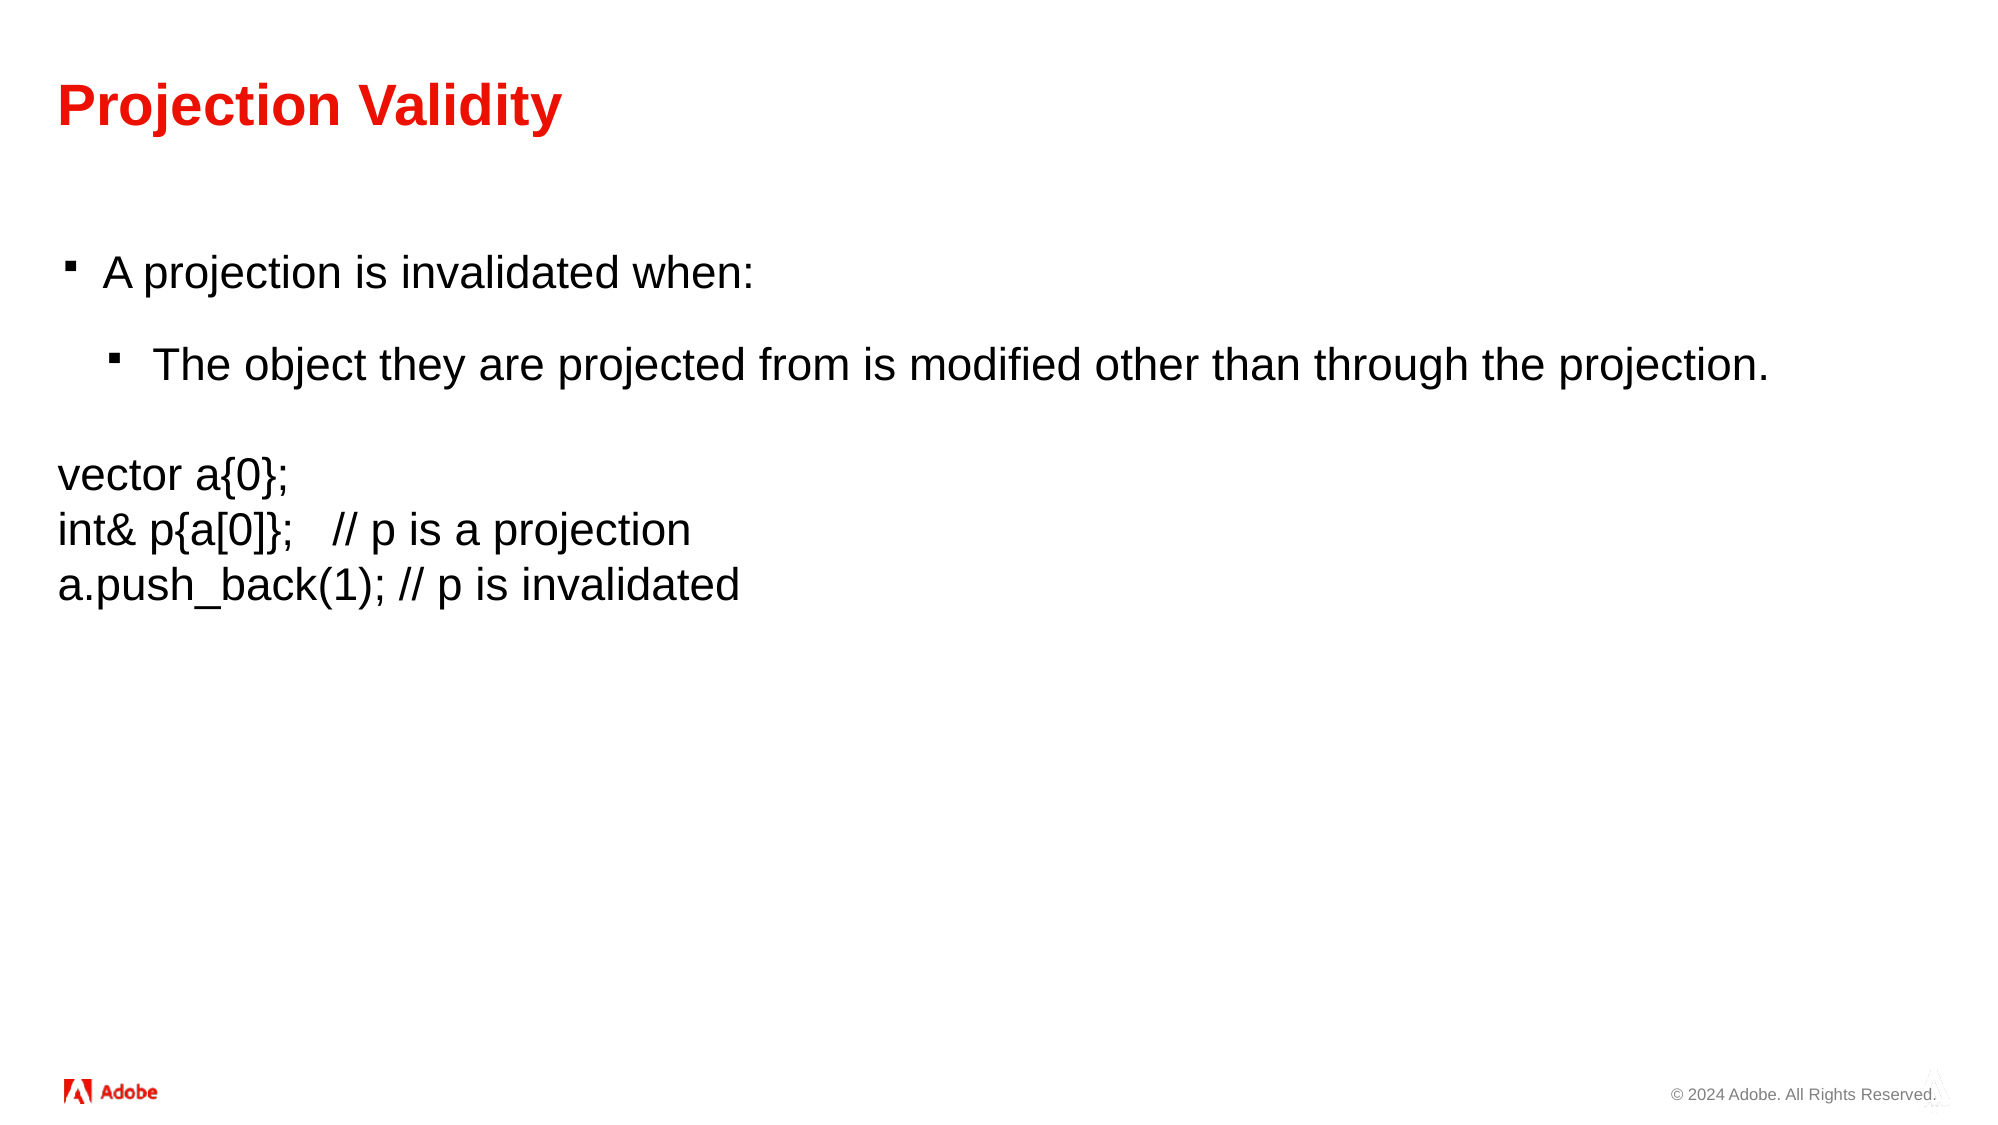

# Projection Validity
A projection is invalidated when:
The object they are projected from is modified other than through the projection.

vector a{0};
int& p{a[0]};   // p is a projection
a.push_back(1); // p is invalidated
42